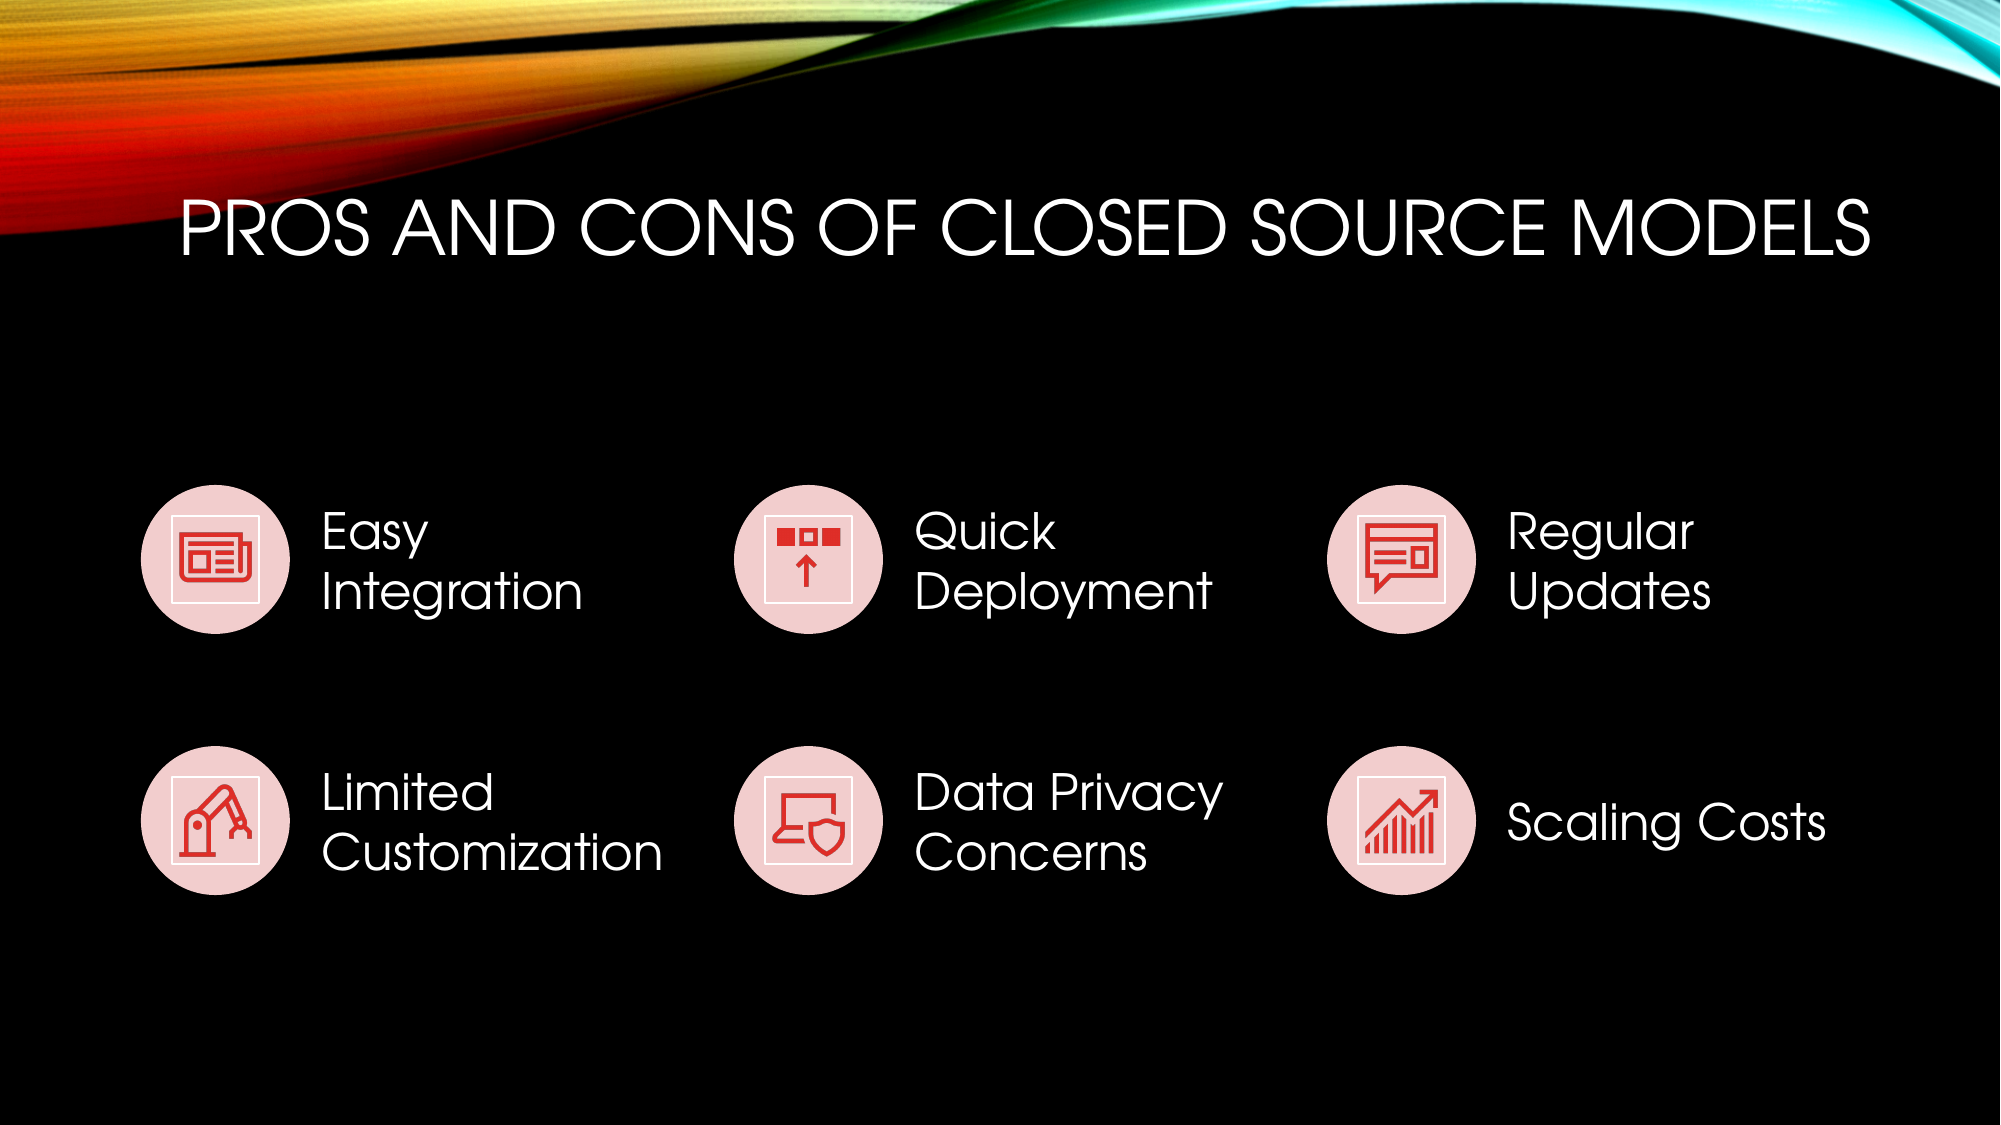

# Pros and Cons of Closed Source Models
Easy Integration
Quick Deployment
Regular Updates
Limited Customization
Data Privacy Concerns
Scaling Costs